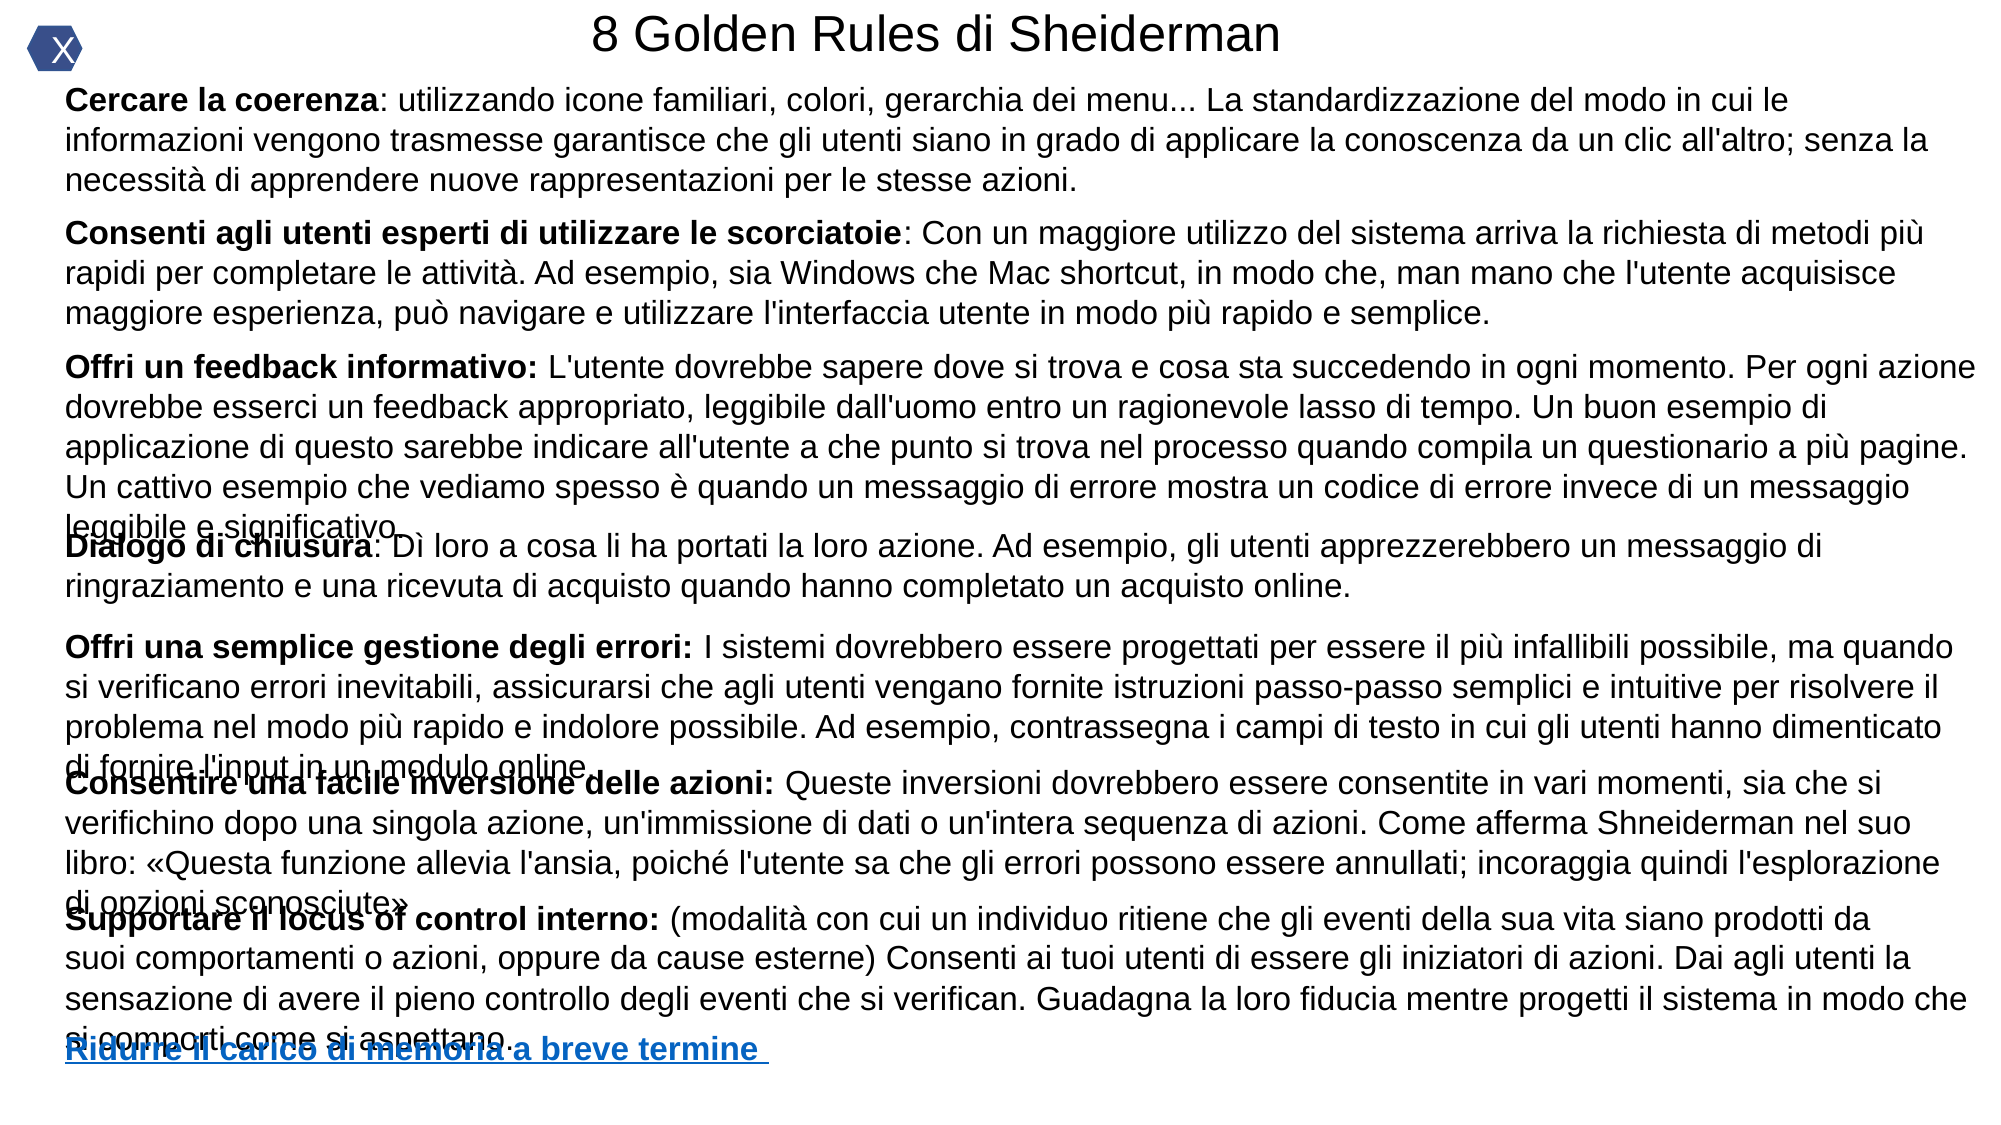

# 8 Golden Rules di Sheiderman
X
Cercare la coerenza: utilizzando icone familiari, colori, gerarchia dei menu... La standardizzazione del modo in cui le informazioni vengono trasmesse garantisce che gli utenti siano in grado di applicare la conoscenza da un clic all'altro; senza la necessità di apprendere nuove rappresentazioni per le stesse azioni.
Consenti agli utenti esperti di utilizzare le scorciatoie: Con un maggiore utilizzo del sistema arriva la richiesta di metodi più rapidi per completare le attività. Ad esempio, sia Windows che Mac shortcut, in modo che, man mano che l'utente acquisisce maggiore esperienza, può navigare e utilizzare l'interfaccia utente in modo più rapido e semplice.
Offri un feedback informativo: L'utente dovrebbe sapere dove si trova e cosa sta succedendo in ogni momento. Per ogni azione dovrebbe esserci un feedback appropriato, leggibile dall'uomo entro un ragionevole lasso di tempo. Un buon esempio di applicazione di questo sarebbe indicare all'utente a che punto si trova nel processo quando compila un questionario a più pagine. Un cattivo esempio che vediamo spesso è quando un messaggio di errore mostra un codice di errore invece di un messaggio leggibile e significativo.
Dialogo di chiusura: Dì loro a cosa li ha portati la loro azione. Ad esempio, gli utenti apprezzerebbero un messaggio di ringraziamento e una ricevuta di acquisto quando hanno completato un acquisto online.
Offri una semplice gestione degli errori: I sistemi dovrebbero essere progettati per essere il più infallibili possibile, ma quando si verificano errori inevitabili, assicurarsi che agli utenti vengano fornite istruzioni passo-passo semplici e intuitive per risolvere il problema nel modo più rapido e indolore possibile. Ad esempio, contrassegna i campi di testo in cui gli utenti hanno dimenticato di fornire l'input in un modulo online.
Consentire una facile inversione delle azioni: Queste inversioni dovrebbero essere consentite in vari momenti, sia che si verifichino dopo una singola azione, un'immissione di dati o un'intera sequenza di azioni. Come afferma Shneiderman nel suo libro: «Questa funzione allevia l'ansia, poiché l'utente sa che gli errori possono essere annullati; incoraggia quindi l'esplorazione di opzioni sconosciute»
Supportare il locus of control interno: (modalità con cui un individuo ritiene che gli eventi della sua vita siano prodotti da suoi comportamenti o azioni, oppure da cause esterne) Consenti ai tuoi utenti di essere gli iniziatori di azioni. Dai agli utenti la sensazione di avere il pieno controllo degli eventi che si verifican. Guadagna la loro fiducia mentre progetti il sistema in modo che si comporti come si aspettano.
Ridurre il carico di memoria a breve termine